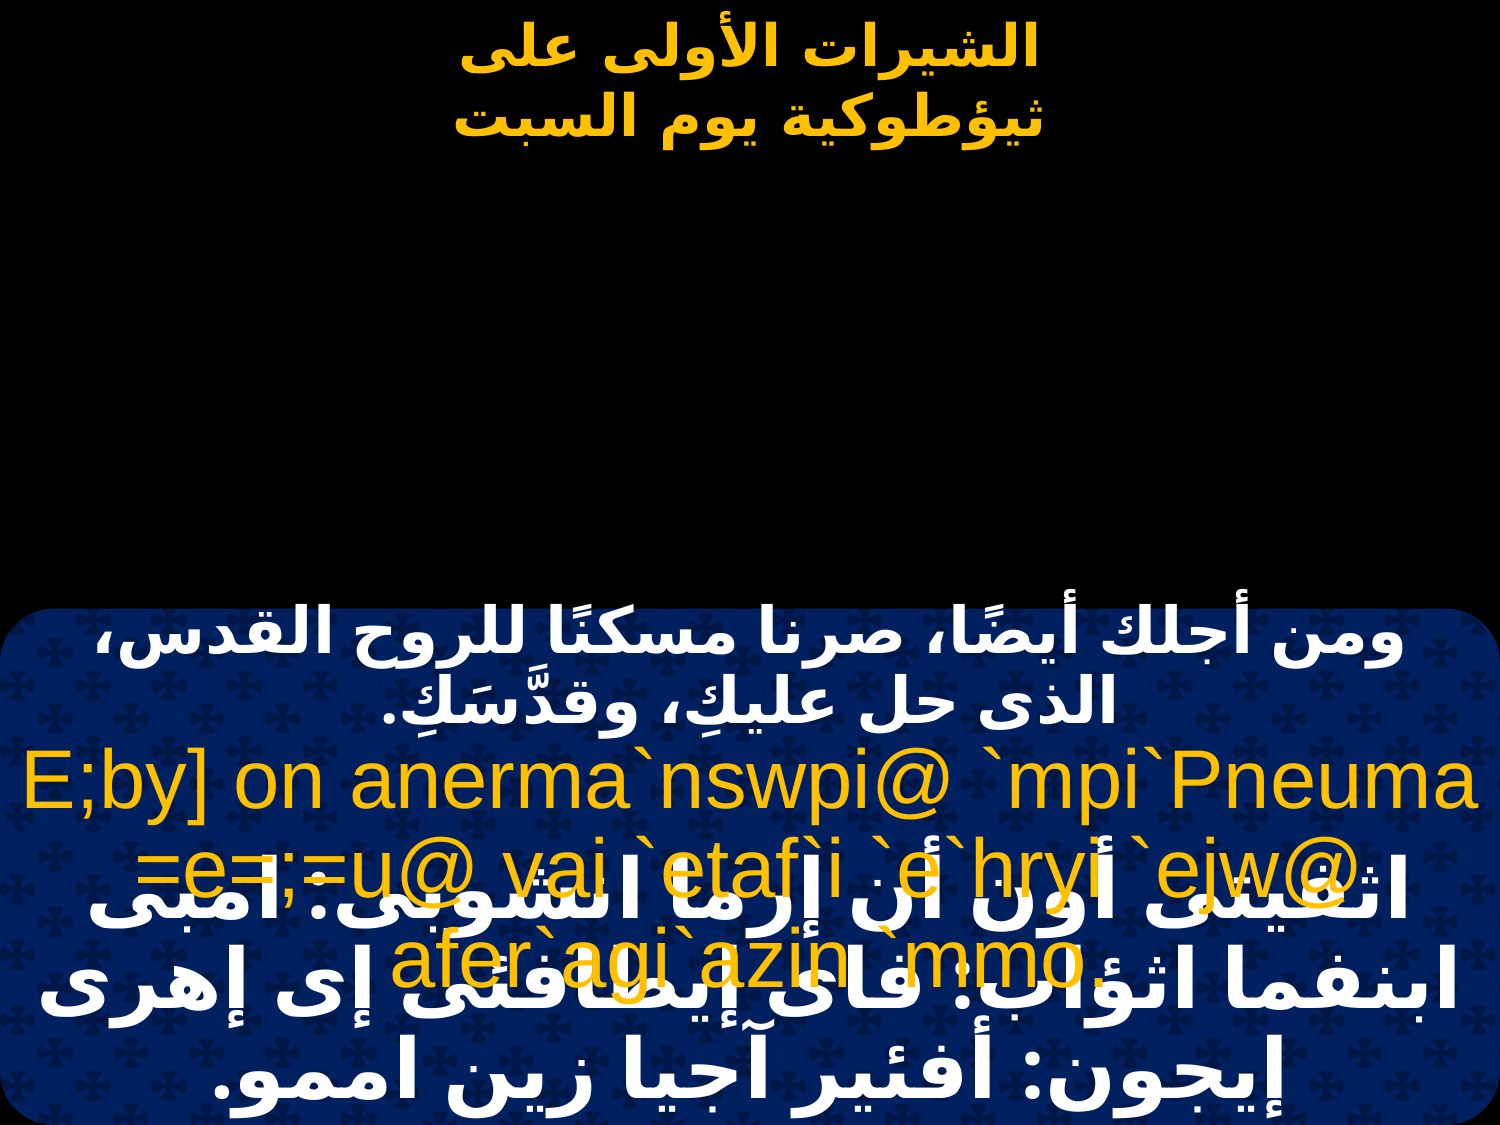

#
ومن أجلك أيضًا، صرنا مسكنًا للروح القدس، الذى حل عليكِ، وقدَّسَكِ.
E;by] on anerma`nswpi@ `mpi`Pneuma =e=;=u@ vai `etaf`i `e`hryi `ejw@ afer`agi`azin `mmo.
اثفيتى أون أن إرما انشوبى: امبى ابنفما اثؤاب: فاى إيطافئى إى إهرى إيجون: أفئير آجيا زين اممو.